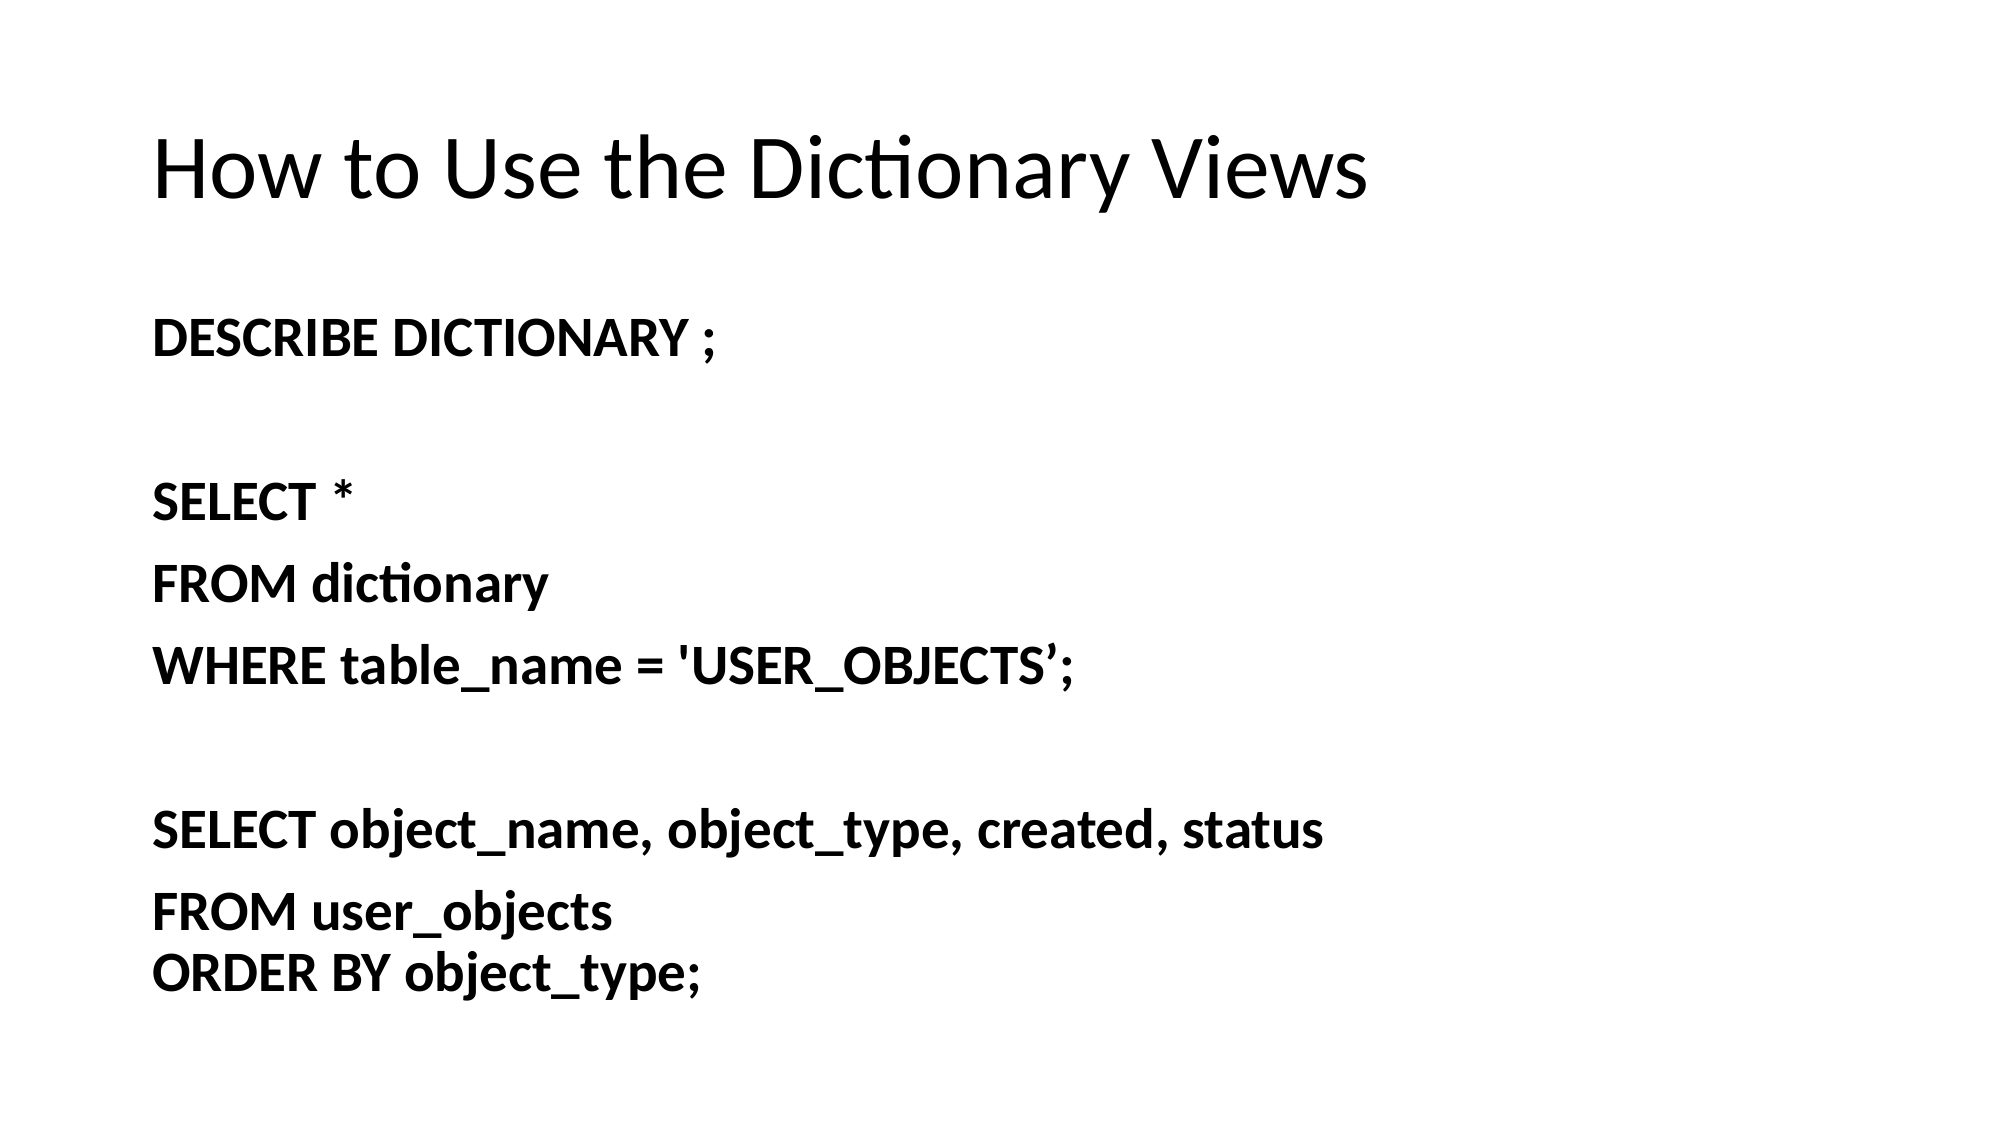

# How to Use the Dictionary Views
DESCRIBE DICTIONARY ;

SELECT *
FROM dictionary
WHERE table_name = 'USER_OBJECTS’;

SELECT object_name, object_type, created, status
FROM user_objects
ORDER BY object_type;